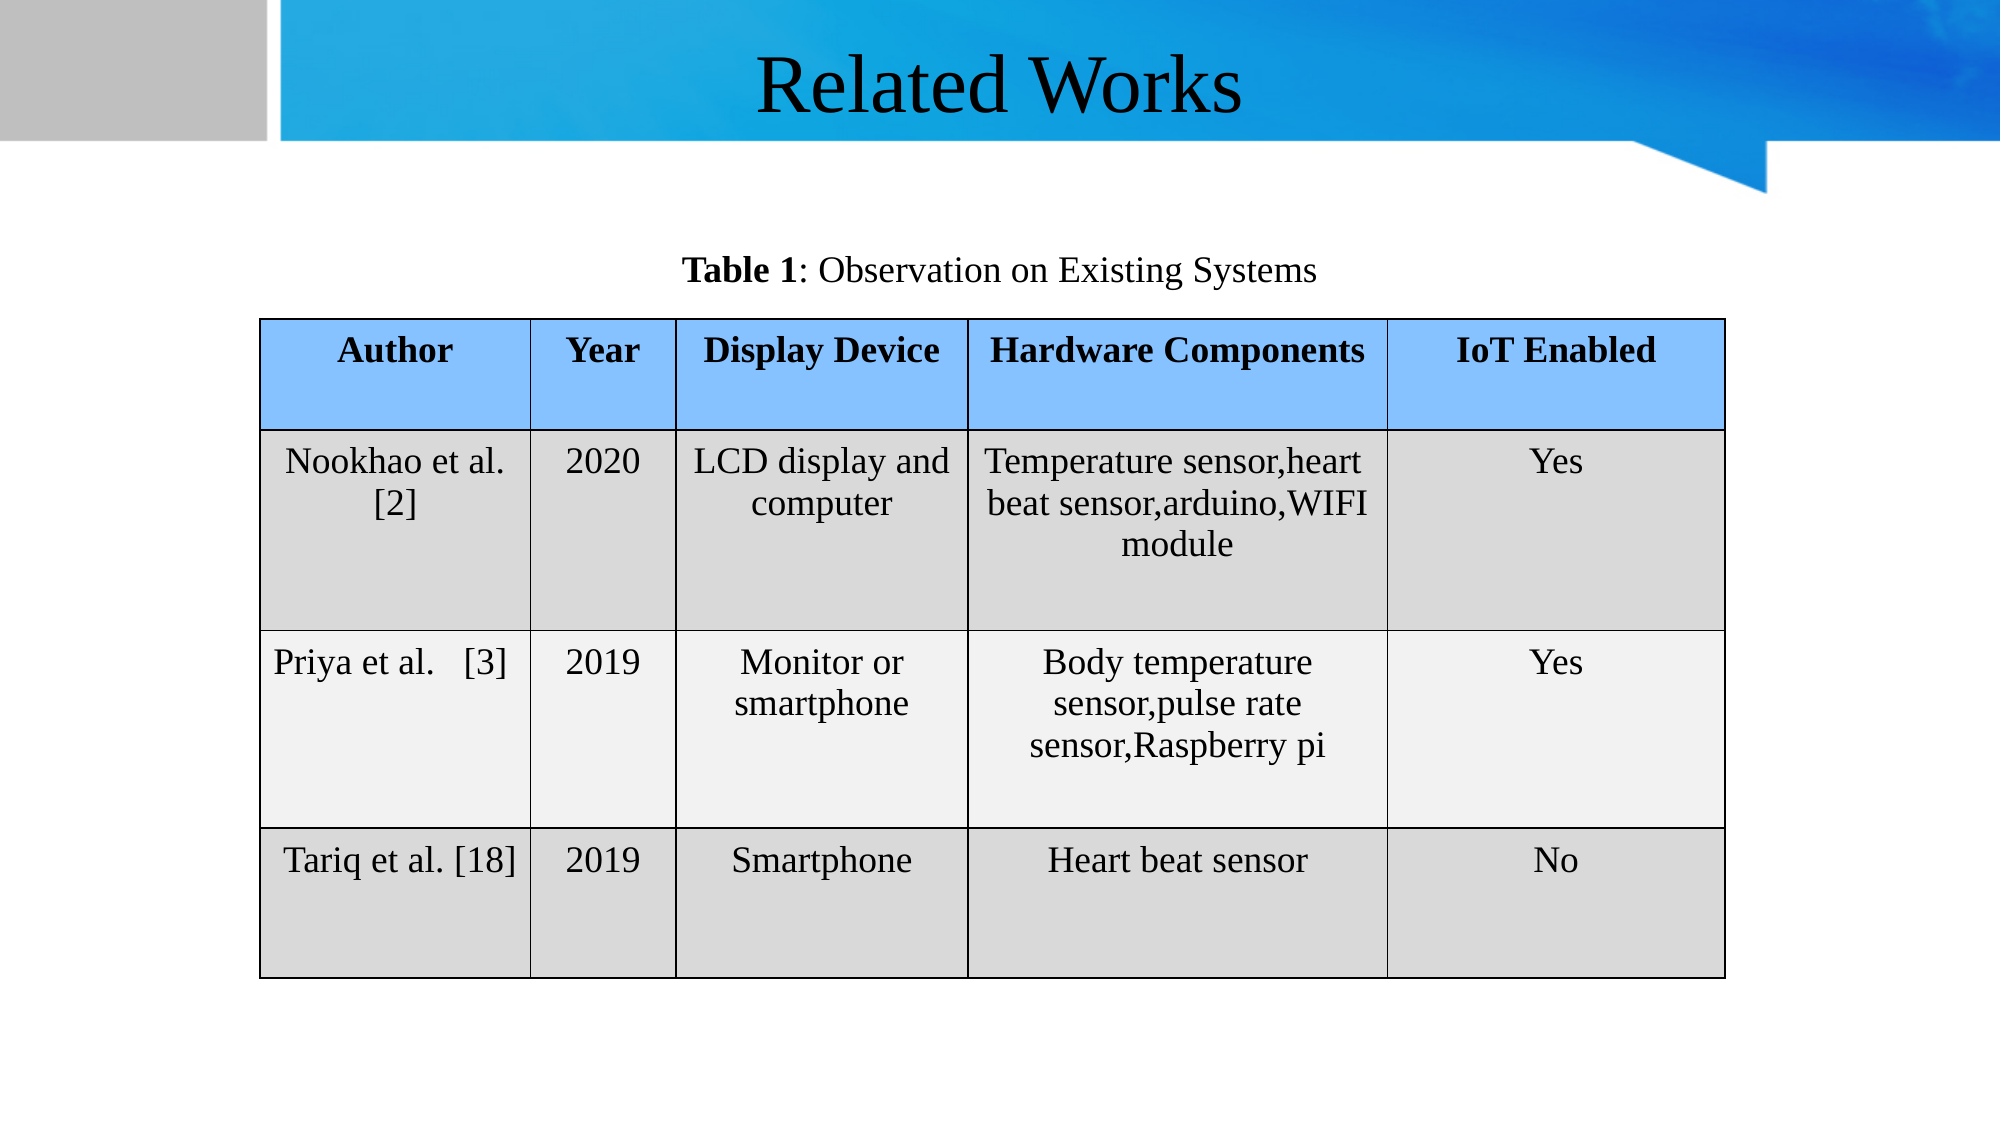

# Related Works

Table 1: Observation on Existing Systems
| Author | Year | Display Device | Hardware Components | IoT Enabled |
| --- | --- | --- | --- | --- |
| Nookhao et al. [2] | 2020 | LCD display and computer | Temperature sensor,heart beat sensor,arduino,WIFI module | Yes |
| Priya et al. [3] | 2019 | Monitor or smartphone | Body temperature sensor,pulse rate sensor,Raspberry pi | Yes |
| Tariq et al. [18] | 2019 | Smartphone | Heart beat sensor | No |
6